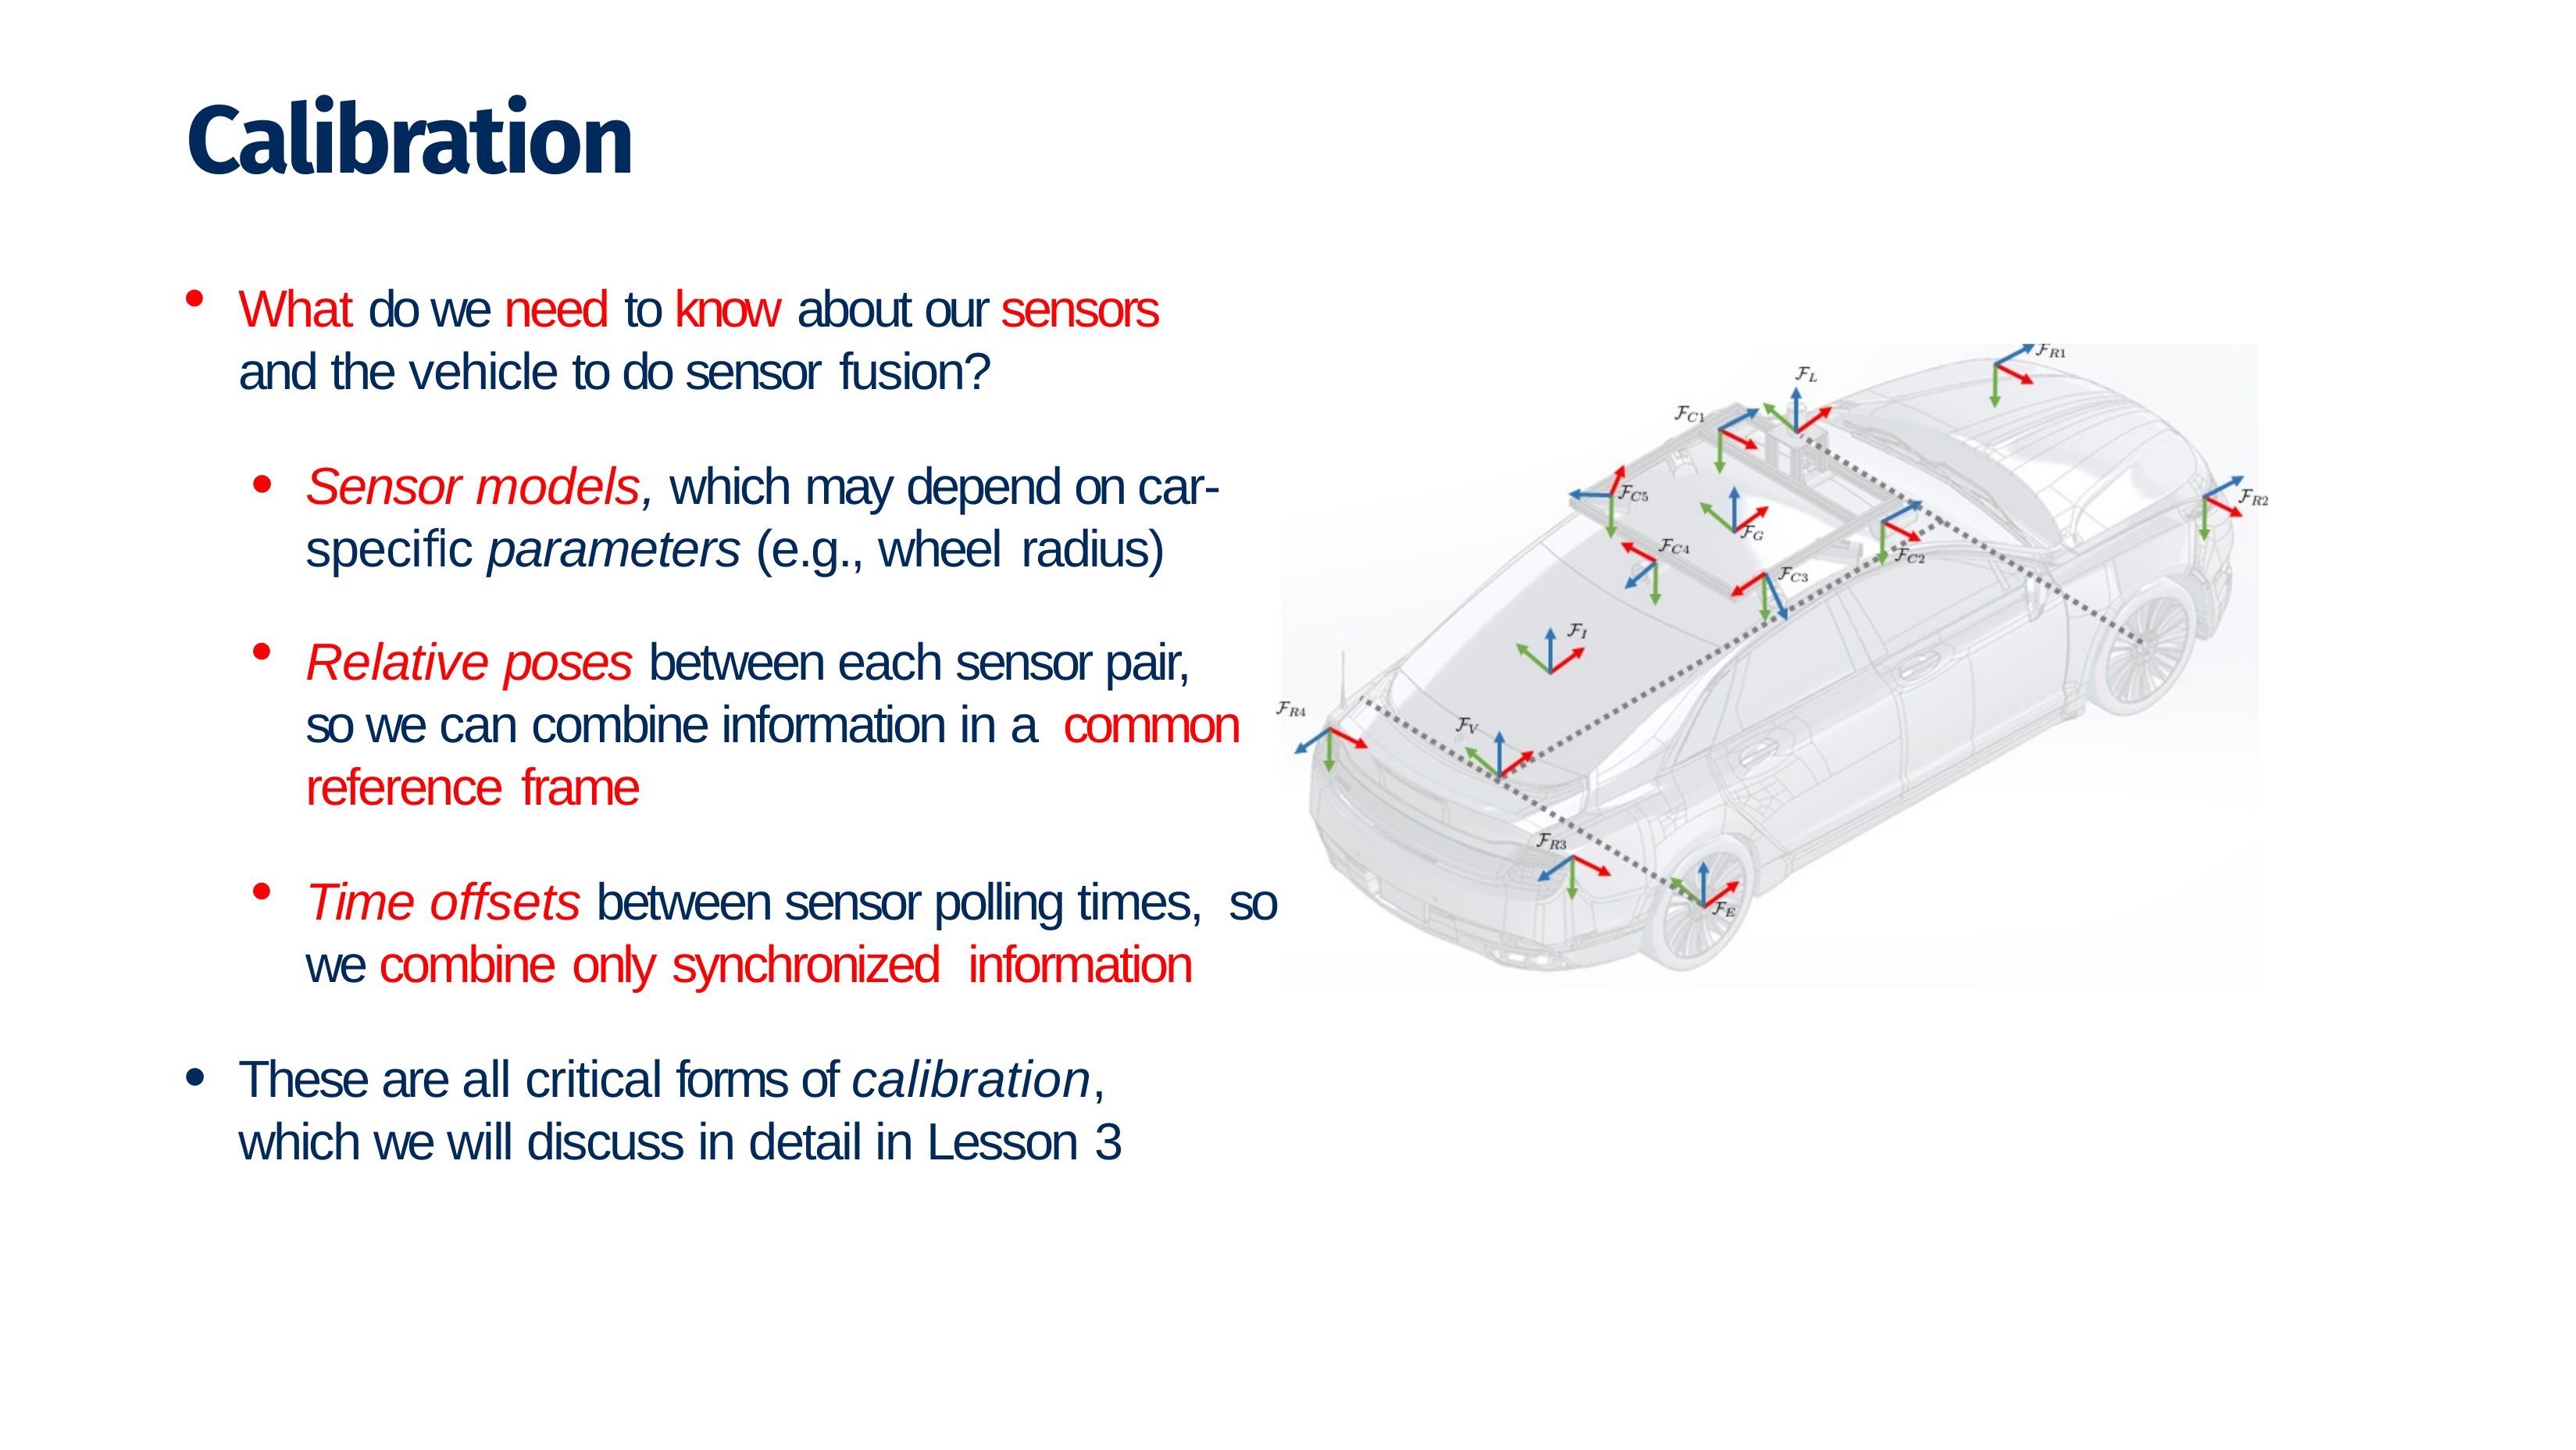

# Calibration
What do we need to know about our sensors  and the vehicle to do sensor fusion?
Sensor models, which may depend on car-  specific parameters (e.g., wheel radius)
Relative poses between each sensor pair,  so we can combine information in a  common reference frame
Time offsets between sensor polling times,  so we combine only synchronized  information
These are all critical forms of calibration,  which we will discuss in detail in Lesson 3